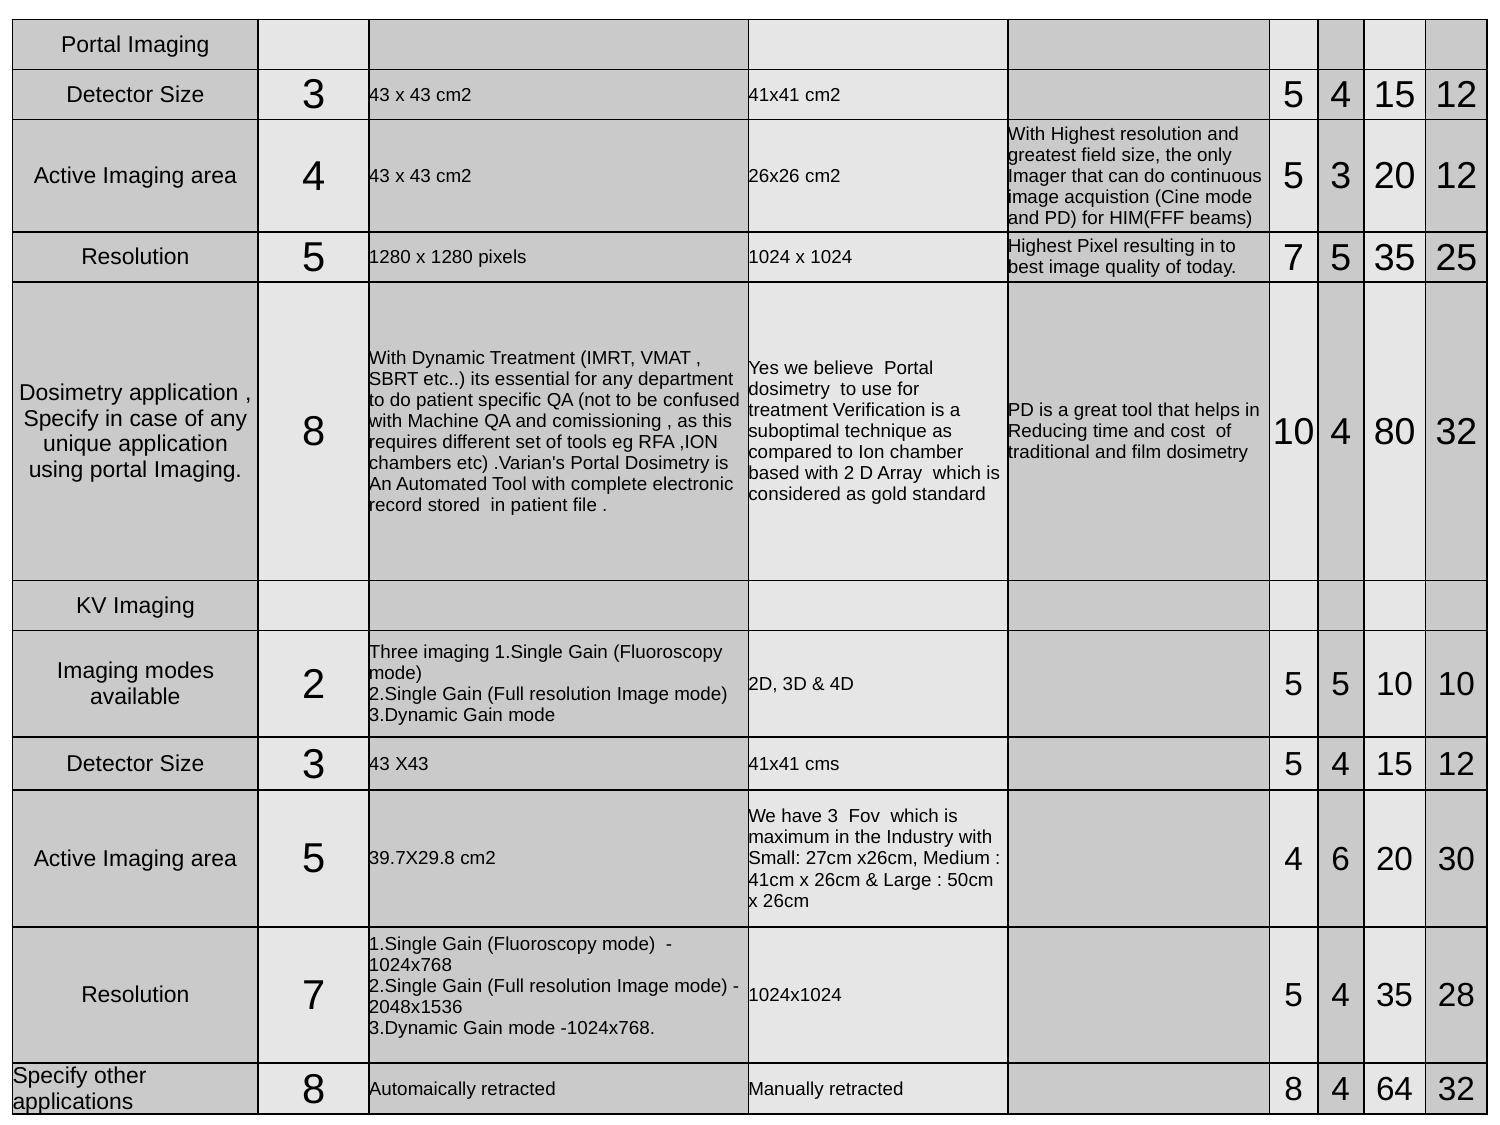

| Portal Imaging |  |  |  |  |  |  |  |  |
| --- | --- | --- | --- | --- | --- | --- | --- | --- |
| Detector Size | 3 | 43 x 43 cm2 | 41x41 cm2 |  | 5 | 4 | 15 | 12 |
| Active Imaging area | 4 | 43 x 43 cm2 | 26x26 cm2 | With Highest resolution and greatest field size, the only Imager that can do continuous image acquistion (Cine mode and PD) for HIM(FFF beams) | 5 | 3 | 20 | 12 |
| Resolution | 5 | 1280 x 1280 pixels | 1024 x 1024 | Highest Pixel resulting in to best image quality of today. | 7 | 5 | 35 | 25 |
| Dosimetry application , Specify in case of any unique application using portal Imaging. | 8 | With Dynamic Treatment (IMRT, VMAT , SBRT etc..) its essential for any department to do patient specific QA (not to be confused with Machine QA and comissioning , as this requires different set of tools eg RFA ,ION chambers etc) .Varian's Portal Dosimetry is An Automated Tool with complete electronic record stored in patient file . | Yes we believe Portal dosimetry to use for treatment Verification is a suboptimal technique as compared to Ion chamber based with 2 D Array which is considered as gold standard | PD is a great tool that helps in Reducing time and cost of traditional and film dosimetry | 10 | 4 | 80 | 32 |
| KV Imaging |  |  |  |  |  |  |  |  |
| Imaging modes available | 2 | Three imaging 1.Single Gain (Fluoroscopy mode) 2.Single Gain (Full resolution Image mode) 3.Dynamic Gain mode | 2D, 3D & 4D |  | 5 | 5 | 10 | 10 |
| Detector Size | 3 | 43 X43 | 41x41 cms |  | 5 | 4 | 15 | 12 |
| Active Imaging area | 5 | 39.7X29.8 cm2 | We have 3 Fov which is maximum in the Industry with Small: 27cm x26cm, Medium : 41cm x 26cm & Large : 50cm x 26cm |  | 4 | 6 | 20 | 30 |
| Resolution | 7 | 1.Single Gain (Fluoroscopy mode) -1024x768 2.Single Gain (Full resolution Image mode) -2048x1536 3.Dynamic Gain mode -1024x768. | 1024x1024 |  | 5 | 4 | 35 | 28 |
| Specify other applications | 8 | Automaically retracted | Manually retracted |  | 8 | 4 | 64 | 32 |
#